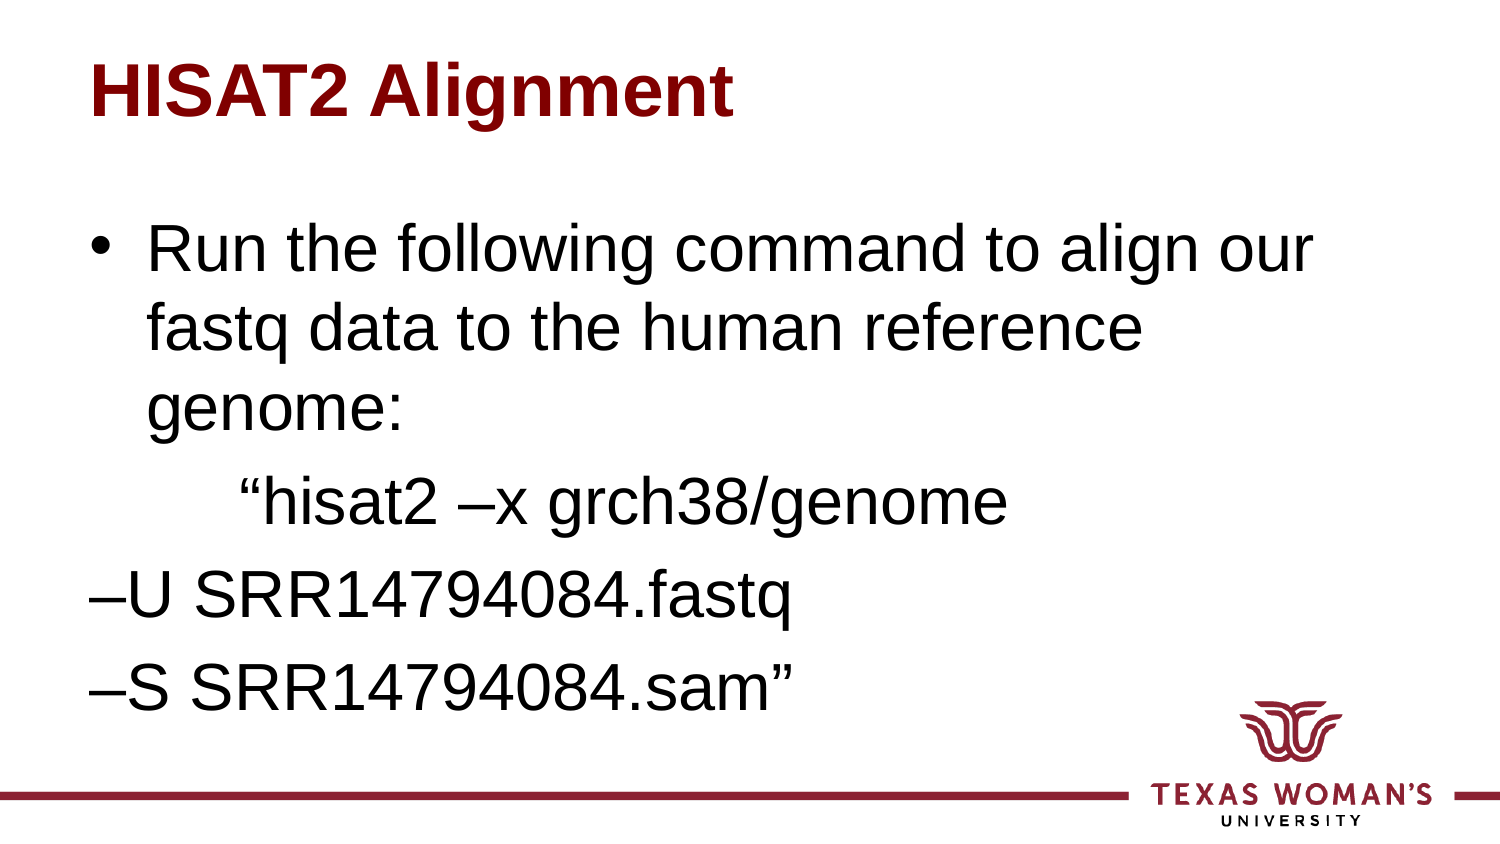

# HISAT2 Alignment
Run the following command to align our fastq data to the human reference genome:
	“hisat2 –x grch38/genome
–U SRR14794084.fastq
–S SRR14794084.sam”